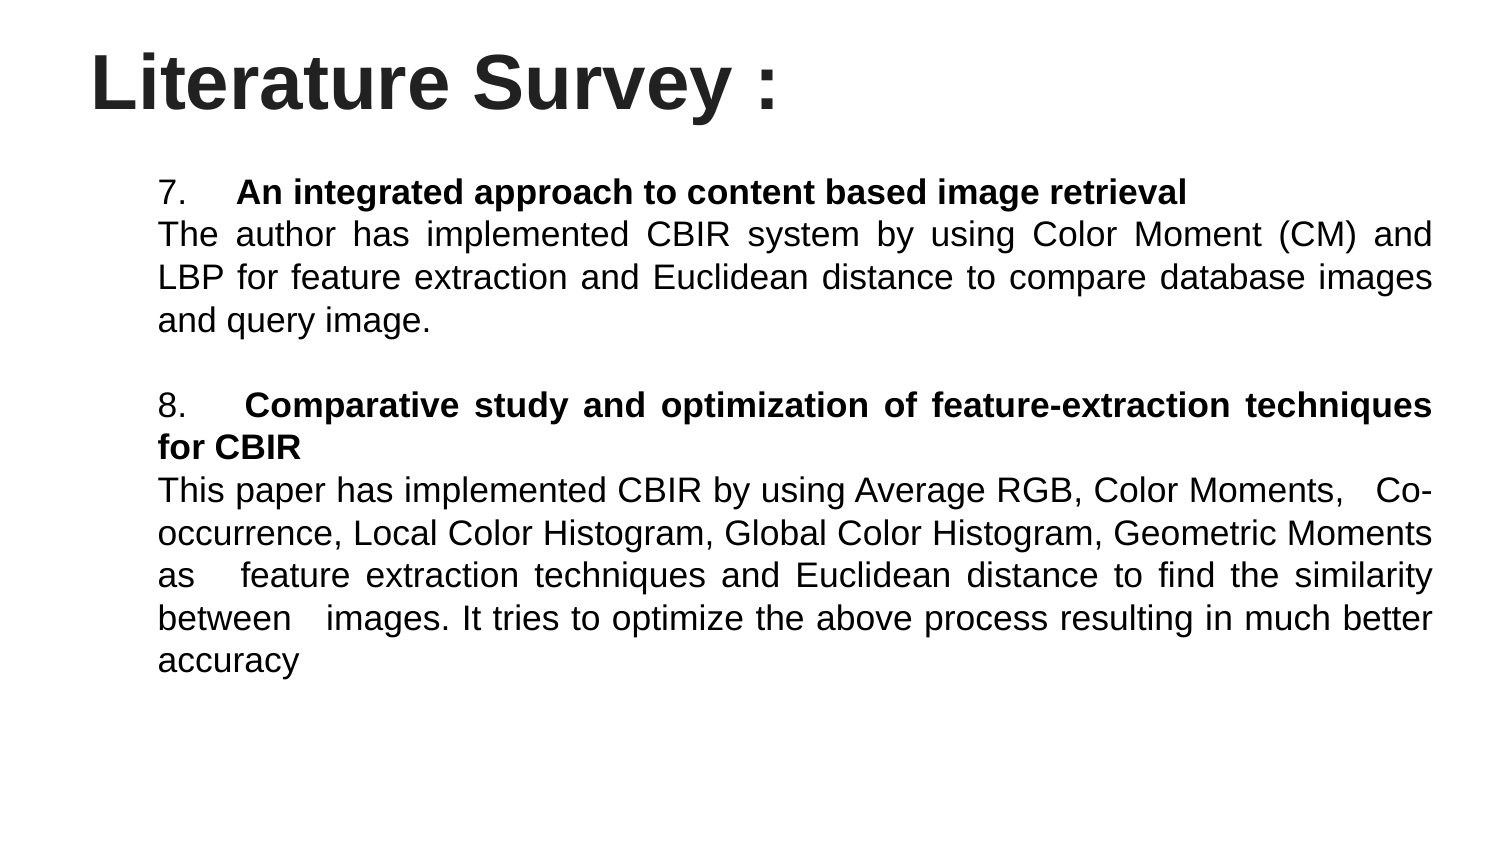

Literature Survey :

7.     An integrated approach to content based image retrieval
The author has implemented CBIR system by using Color Moment (CM) and LBP for feature extraction and Euclidean distance to compare database images and query image.

8.    Comparative study and optimization of feature-extraction techniques for CBIR
This paper has implemented CBIR by using Average RGB, Color Moments,   Co-occurrence, Local Color Histogram, Global Color Histogram, Geometric Moments as   feature extraction techniques and Euclidean distance to find the similarity between   images. It tries to optimize the above process resulting in much better accuracy